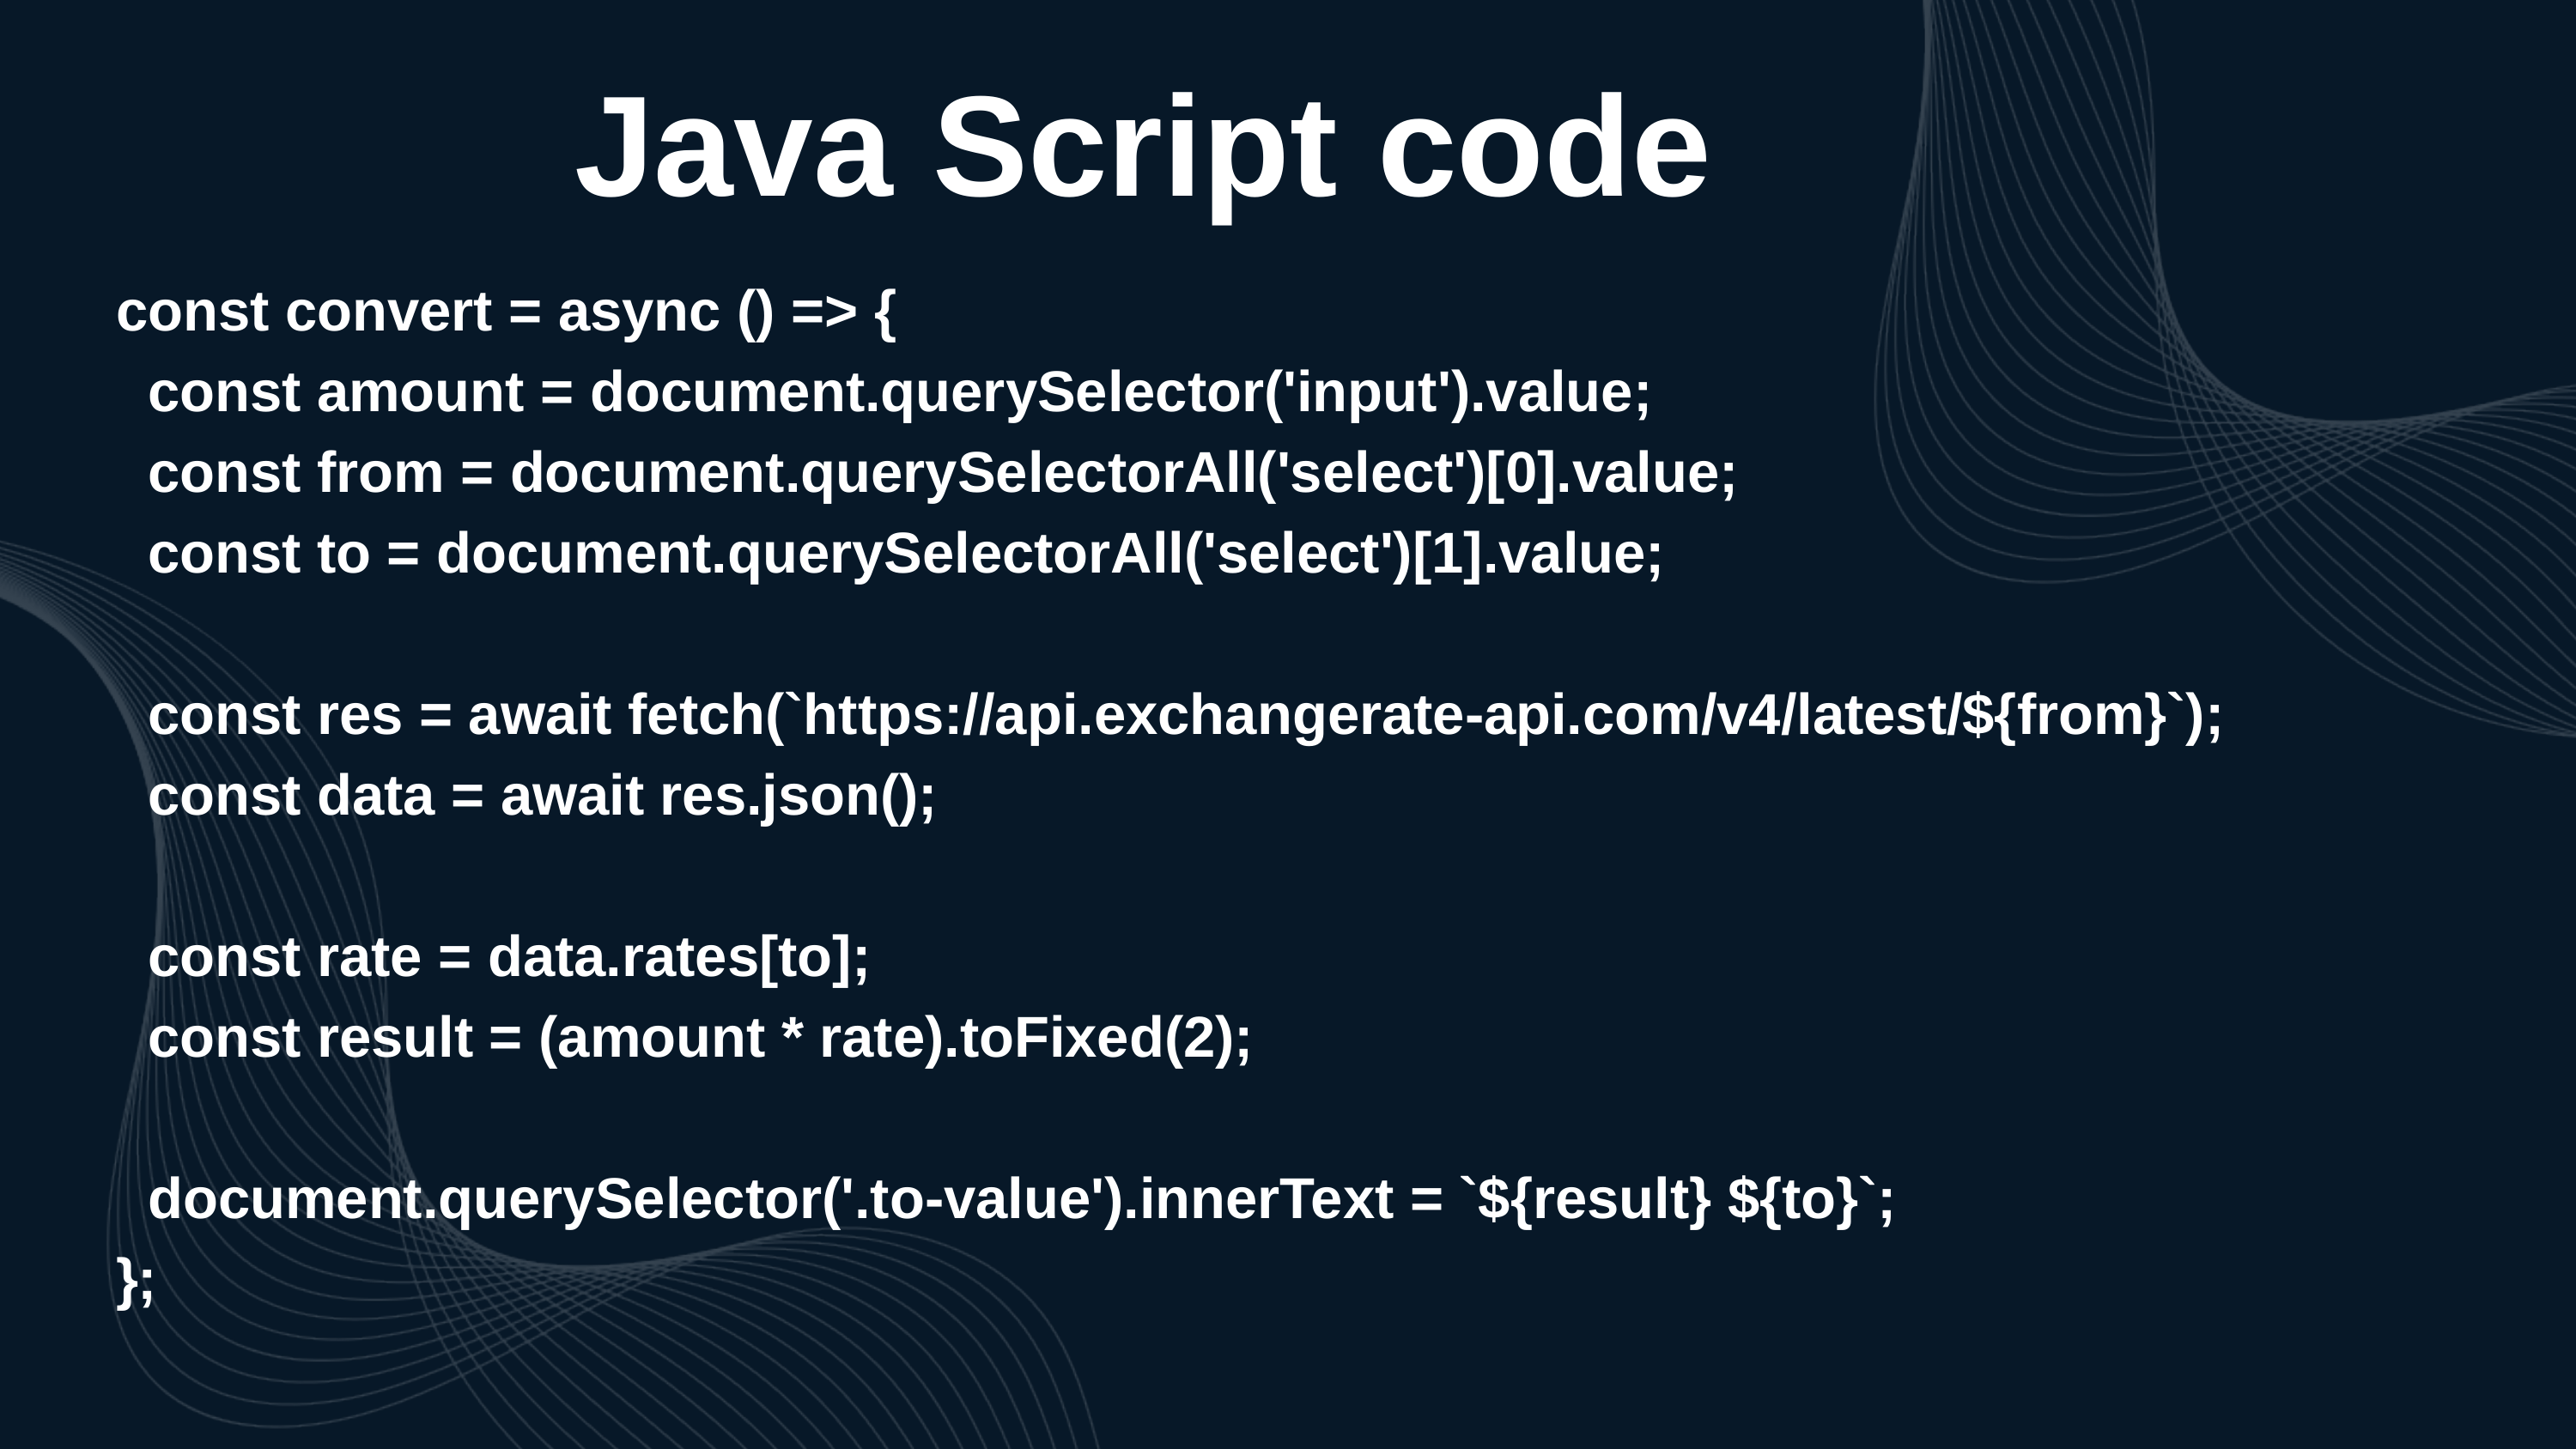

Java Script code
const convert = async () => {
  const amount = document.querySelector('input').value;
  const from = document.querySelectorAll('select')[0].value;
  const to = document.querySelectorAll('select')[1].value;

  const res = await fetch(`https://api.exchangerate-api.com/v4/latest/${from}`);
  const data = await res.json();

  const rate = data.rates[to];
  const result = (amount * rate).toFixed(2);

  document.querySelector('.to-value').innerText = `${result} ${to}`;
};